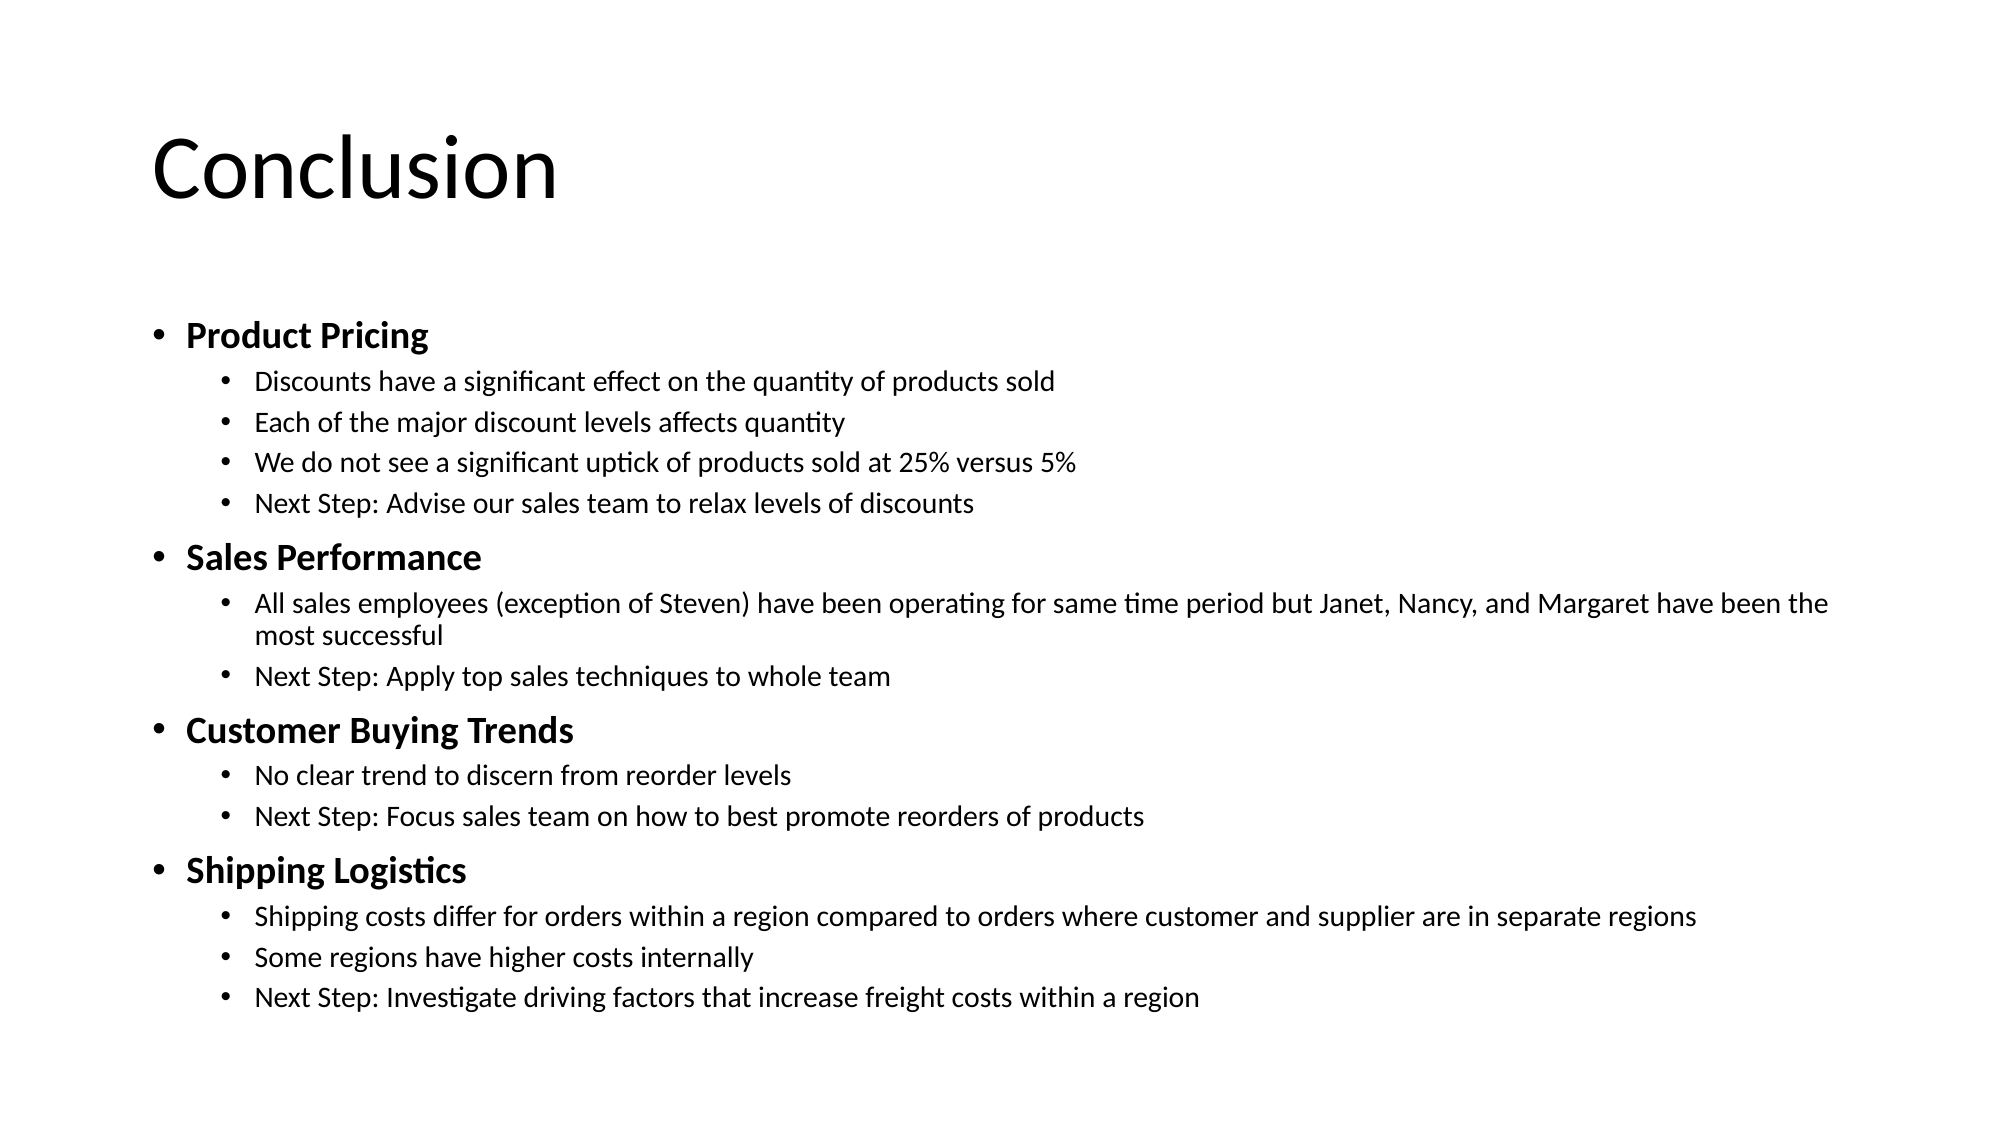

# Conclusion
Product Pricing
Discounts have a significant effect on the quantity of products sold
Each of the major discount levels affects quantity
We do not see a significant uptick of products sold at 25% versus 5%
Next Step: Advise our sales team to relax levels of discounts
Sales Performance
All sales employees (exception of Steven) have been operating for same time period but Janet, Nancy, and Margaret have been the most successful
Next Step: Apply top sales techniques to whole team
Customer Buying Trends
No clear trend to discern from reorder levels
Next Step: Focus sales team on how to best promote reorders of products
Shipping Logistics
Shipping costs differ for orders within a region compared to orders where customer and supplier are in separate regions
Some regions have higher costs internally
Next Step: Investigate driving factors that increase freight costs within a region